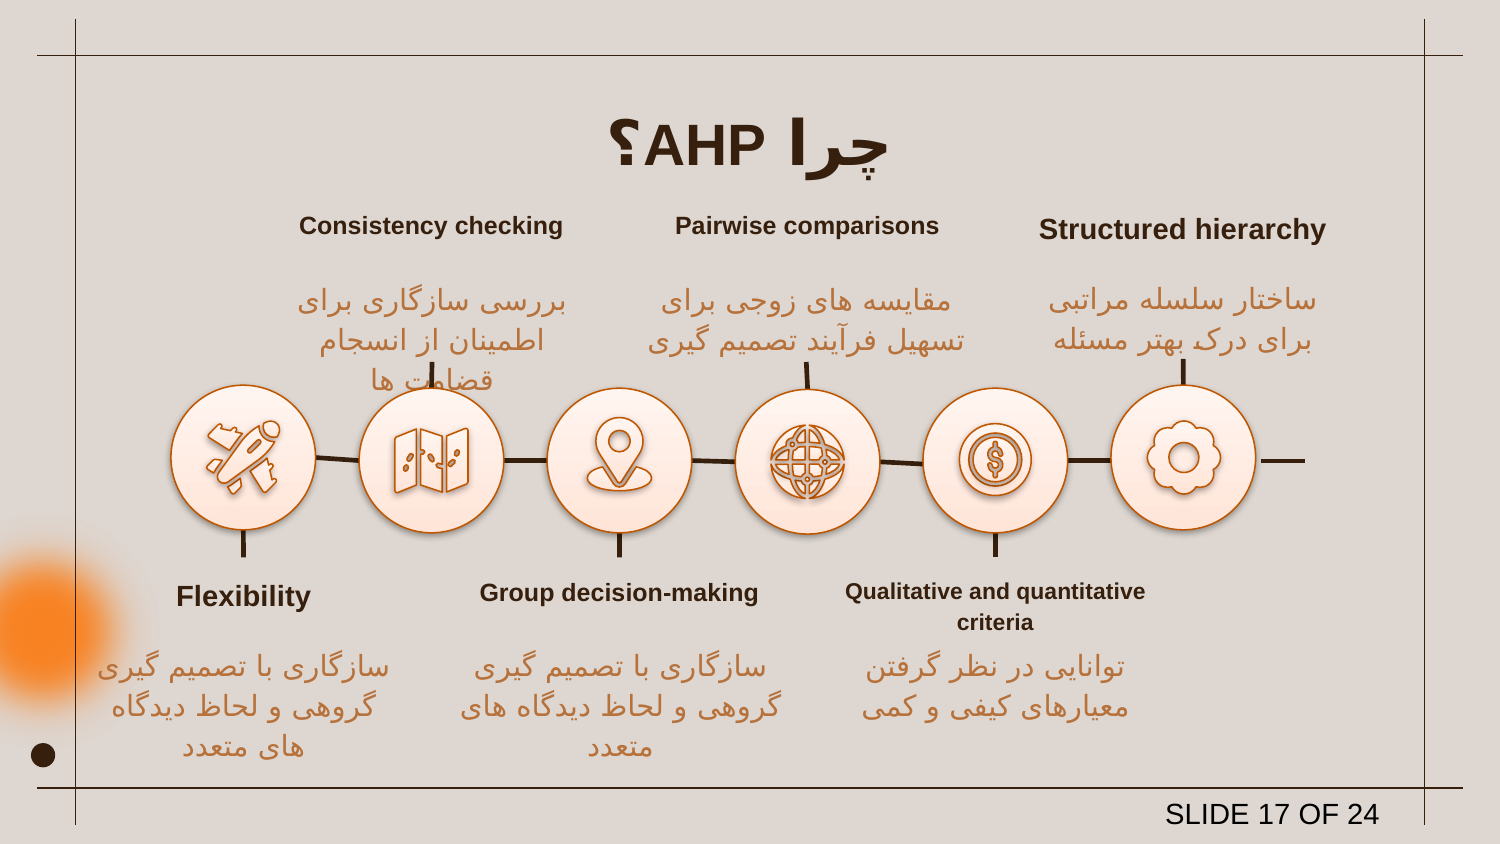

# چرا AHP؟
Structured hierarchy
Consistency checking
Pairwise comparisons
ساختار سلسله مراتبی برای درک بهتر مسئله
بررسی سازگاری برای اطمینان از انسجام قضاوت ها
مقایسه های زوجی برای تسهیل فرآیند تصمیم گیری

Flexibility
Group decision-making
Qualitative and quantitative criteria
سازگاری با تصمیم گیری گروهی و لحاظ دیدگاه های متعدد
سازگاری با تصمیم گیری گروهی و لحاظ دیدگاه های متعدد
توانایی در نظر گرفتن معیارهای کیفی و کمی